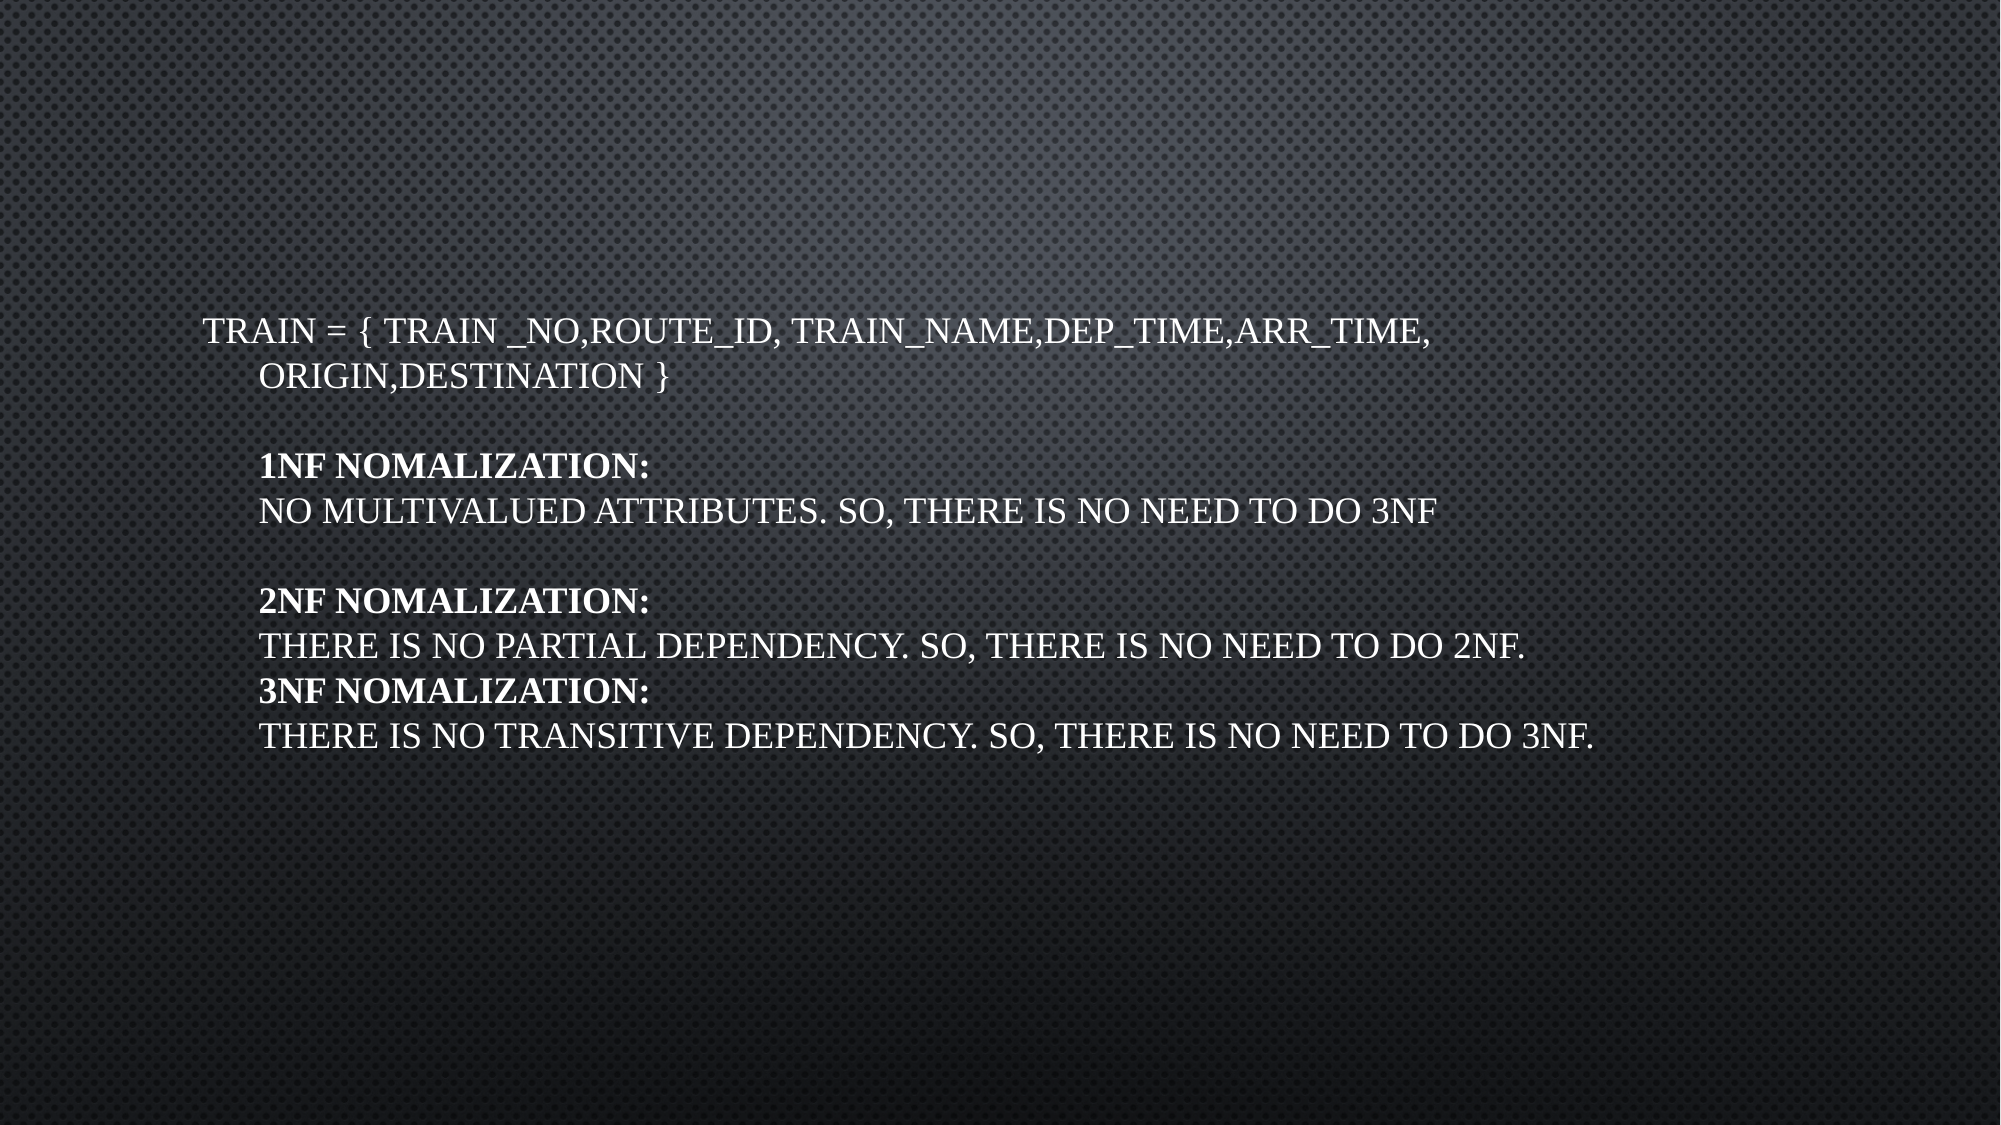

# TRAIN = { TRAIN _NO,ROUTE_ID, TRAIN_NAME,DEP_TIME,ARR_TIME, ORIGIN,DESTINATION }   1NF NOMALIZATION: No Multivalued Attributes. So, there is no need to do 3NF   2NF NOMALIZATION: There is no partial dependency. So, there is no need to do 2NF. 3NF NOMALIZATION: There is no transitive dependency. So, there is no need to do 3NF.